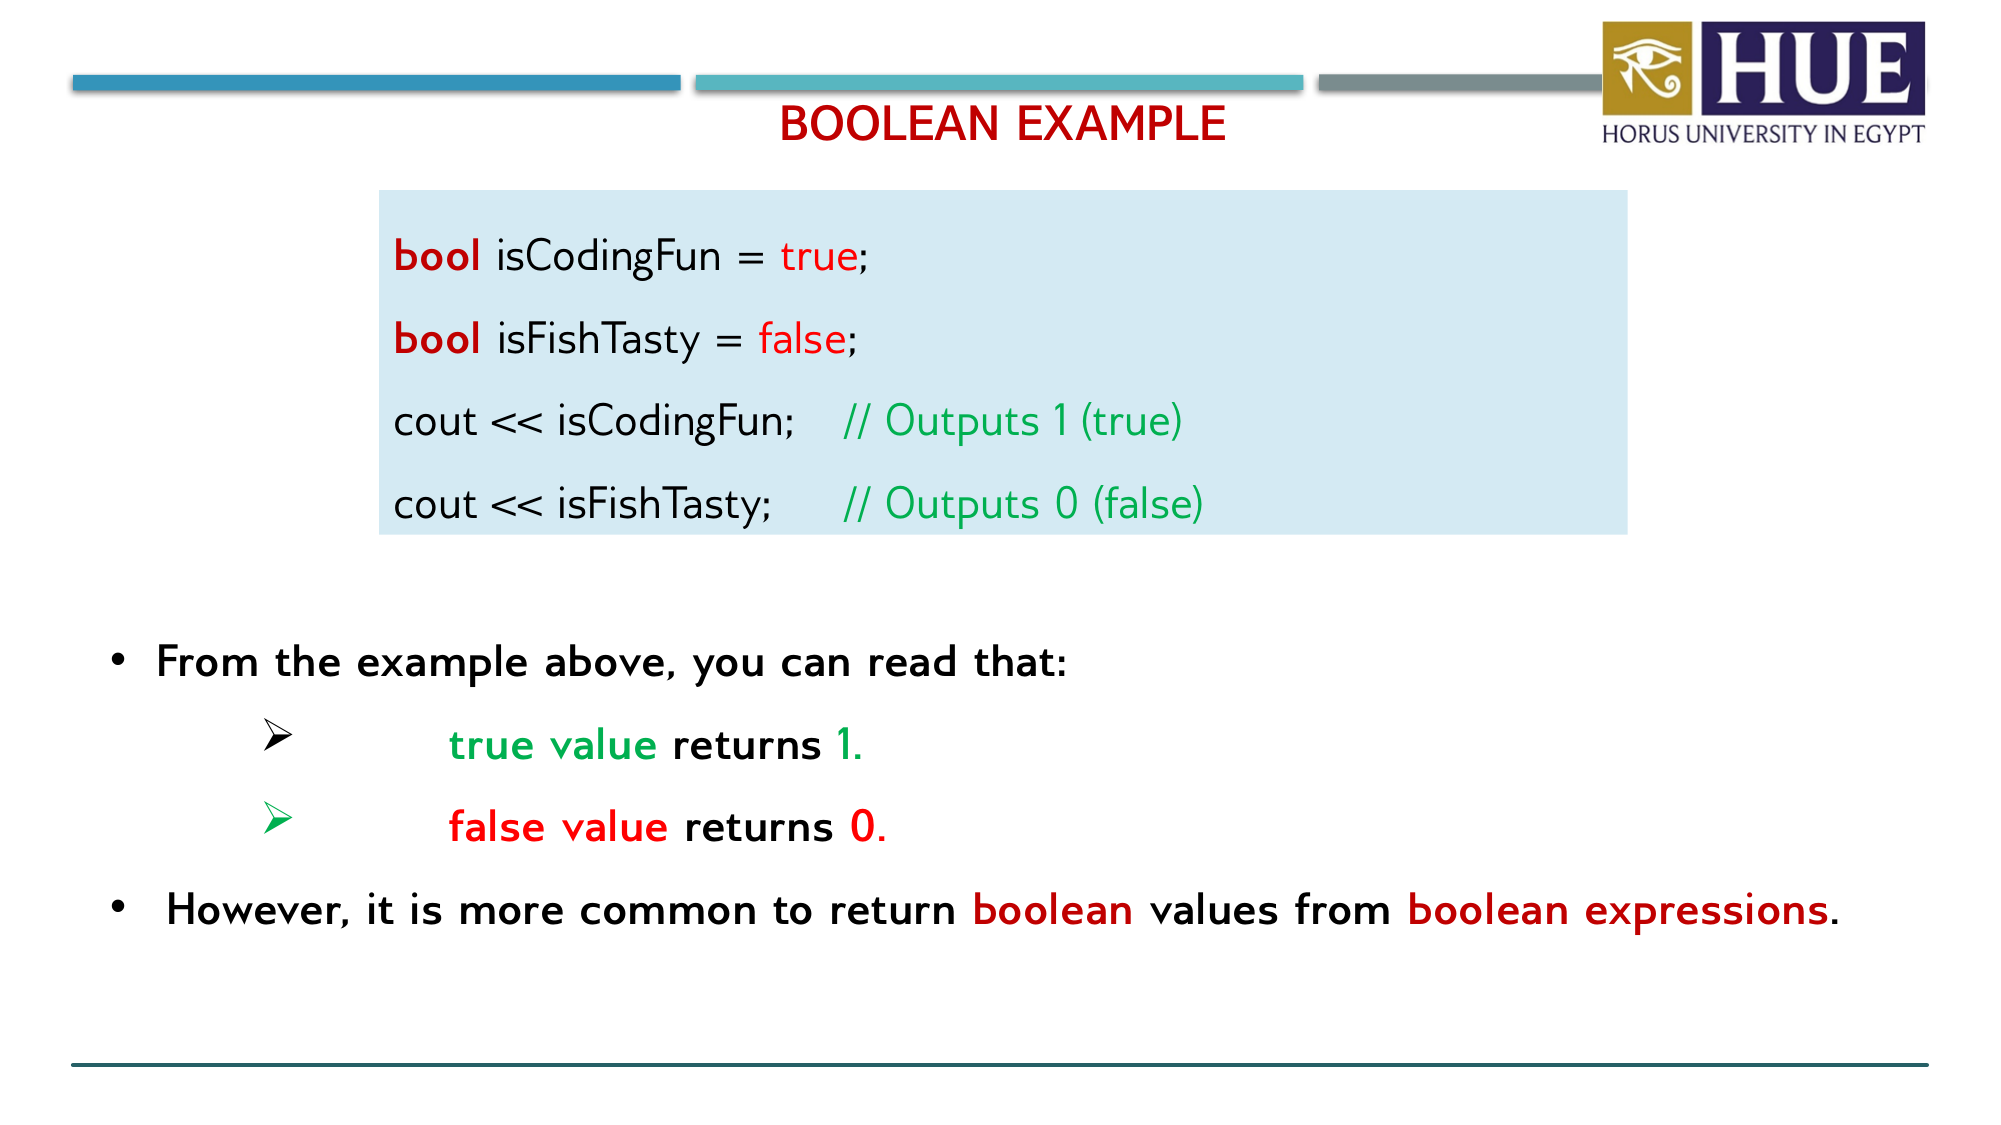

Boolean Example
bool isCodingFun = true;
bool isFishTasty = false;
cout << isCodingFun;  	// Outputs 1 (true)
cout << isFishTasty;  	// Outputs 0 (false)
From the example above, you can read that:
         true value returns 1.
         false value returns 0.
However, it is more common to return boolean values from boolean expressions.